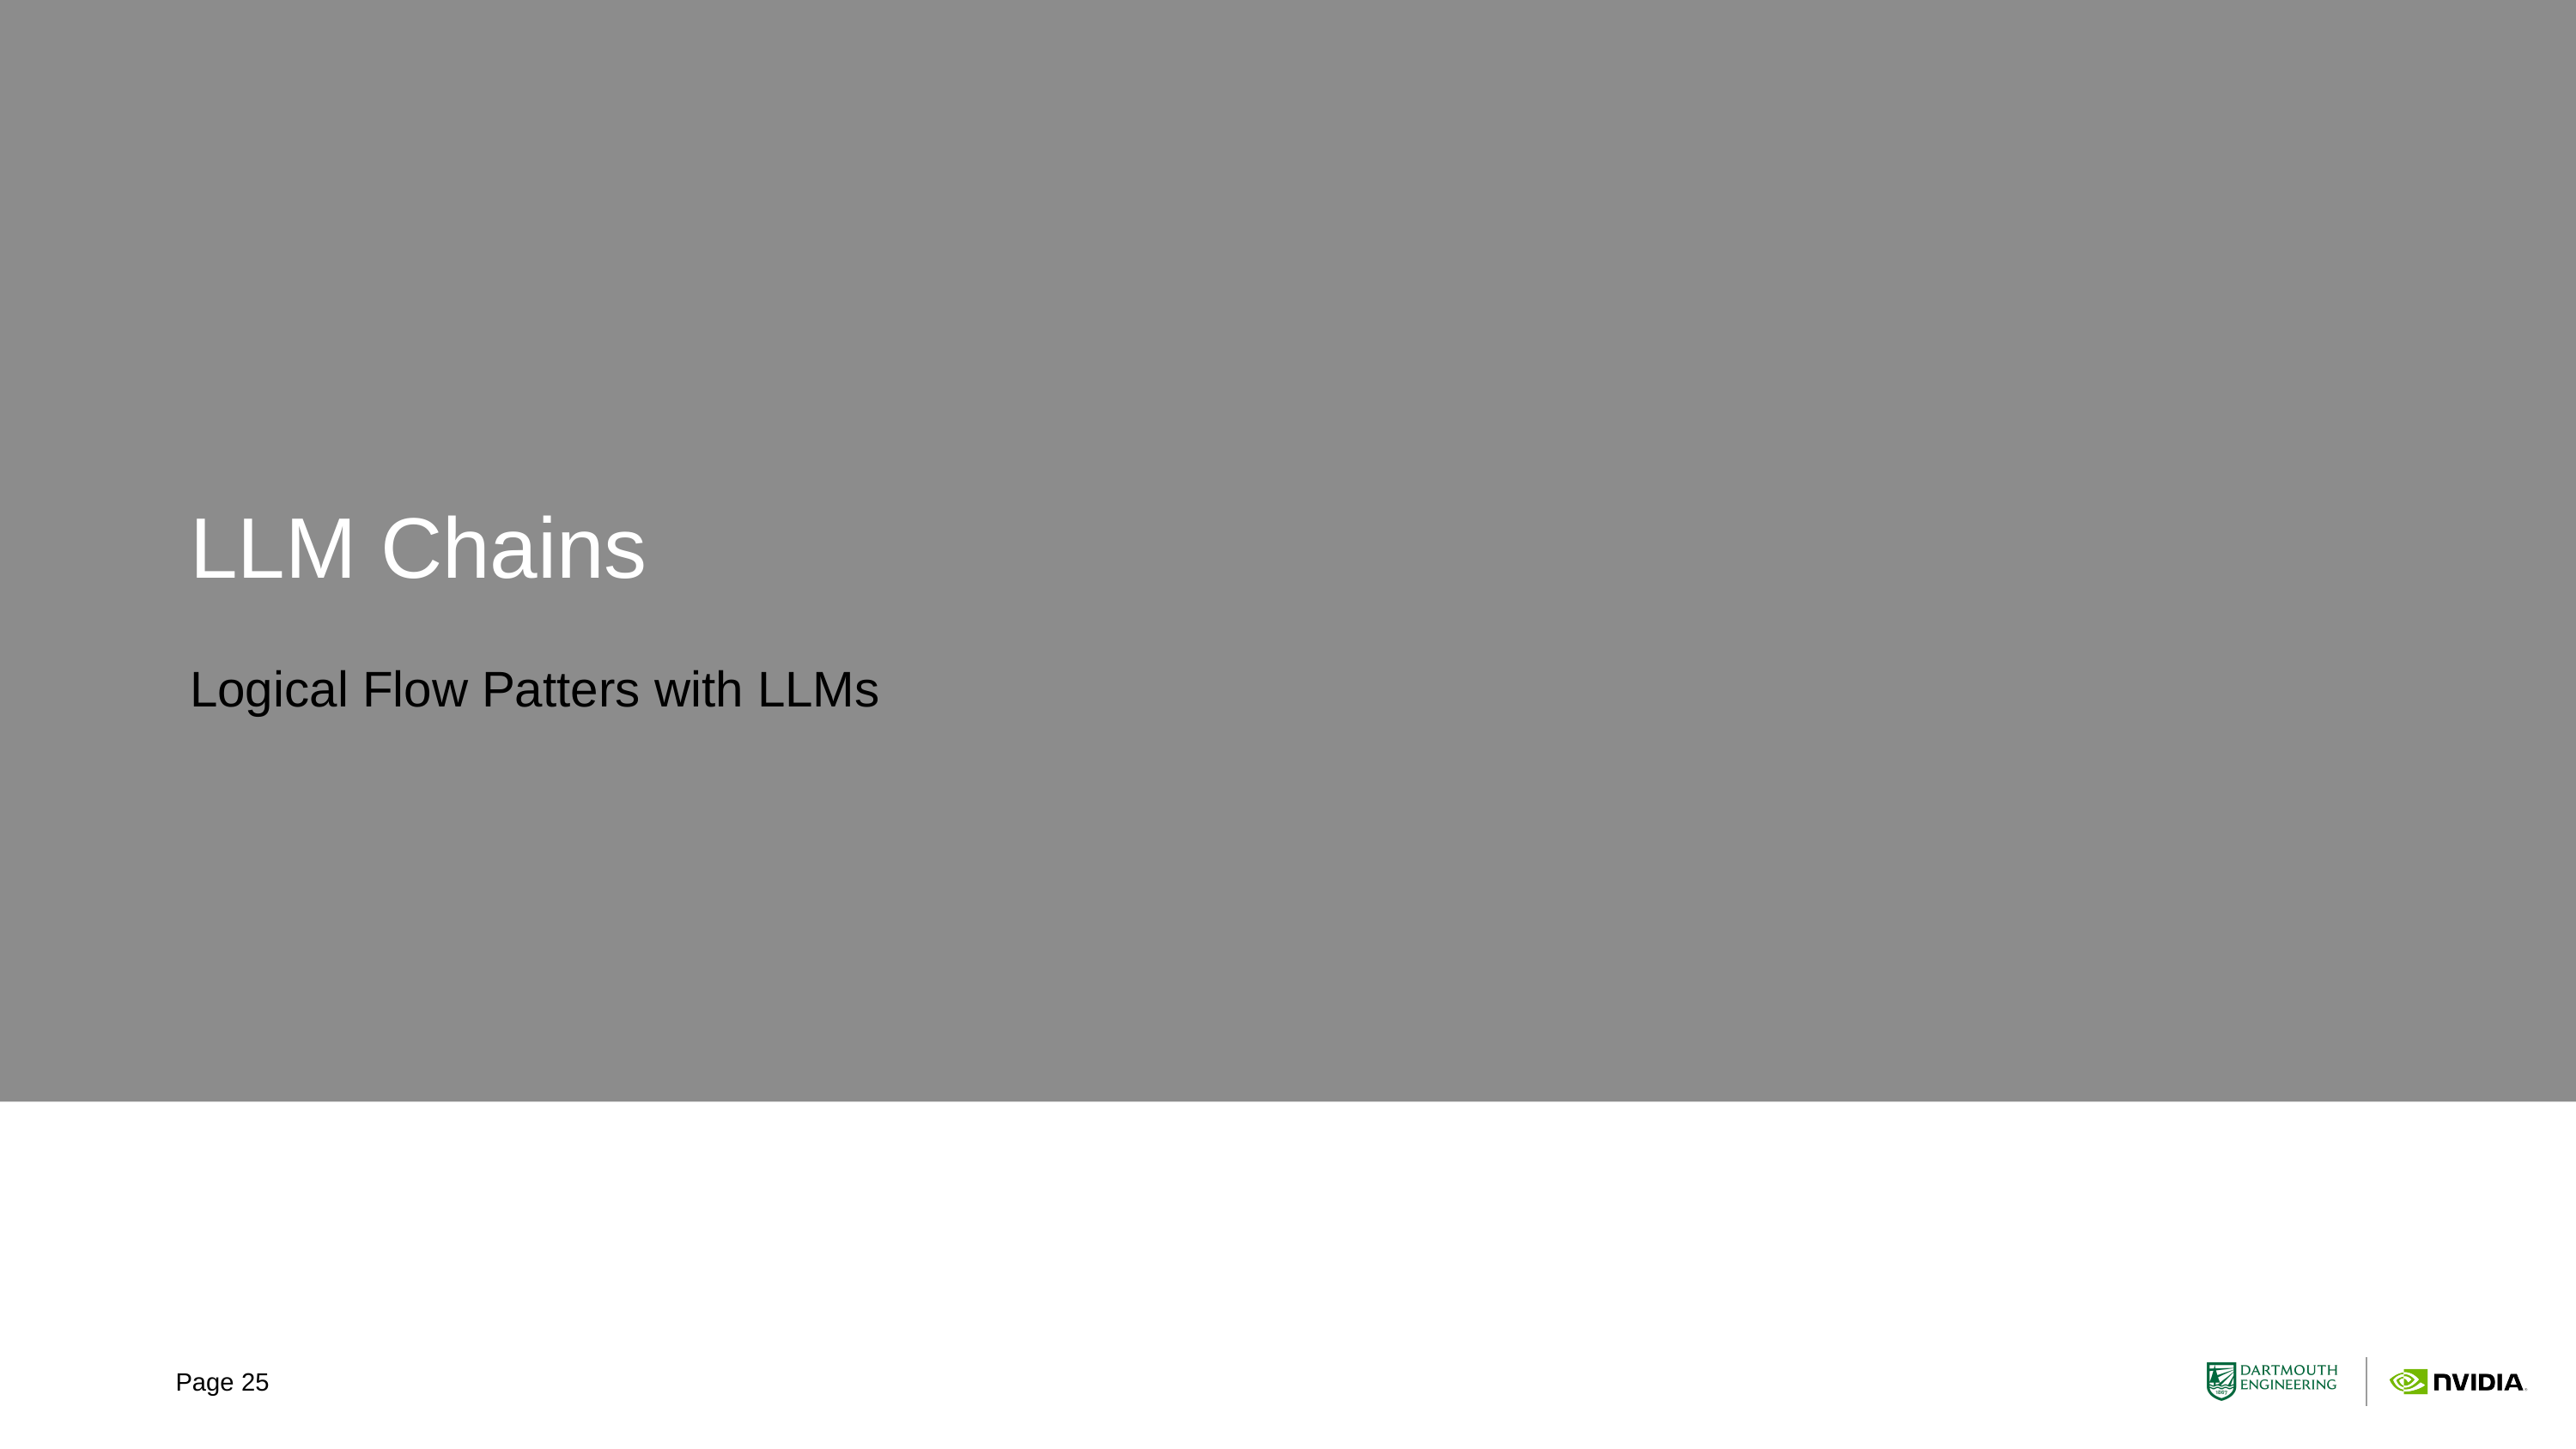

# LLM Chains
Logical Flow Patters with LLMs